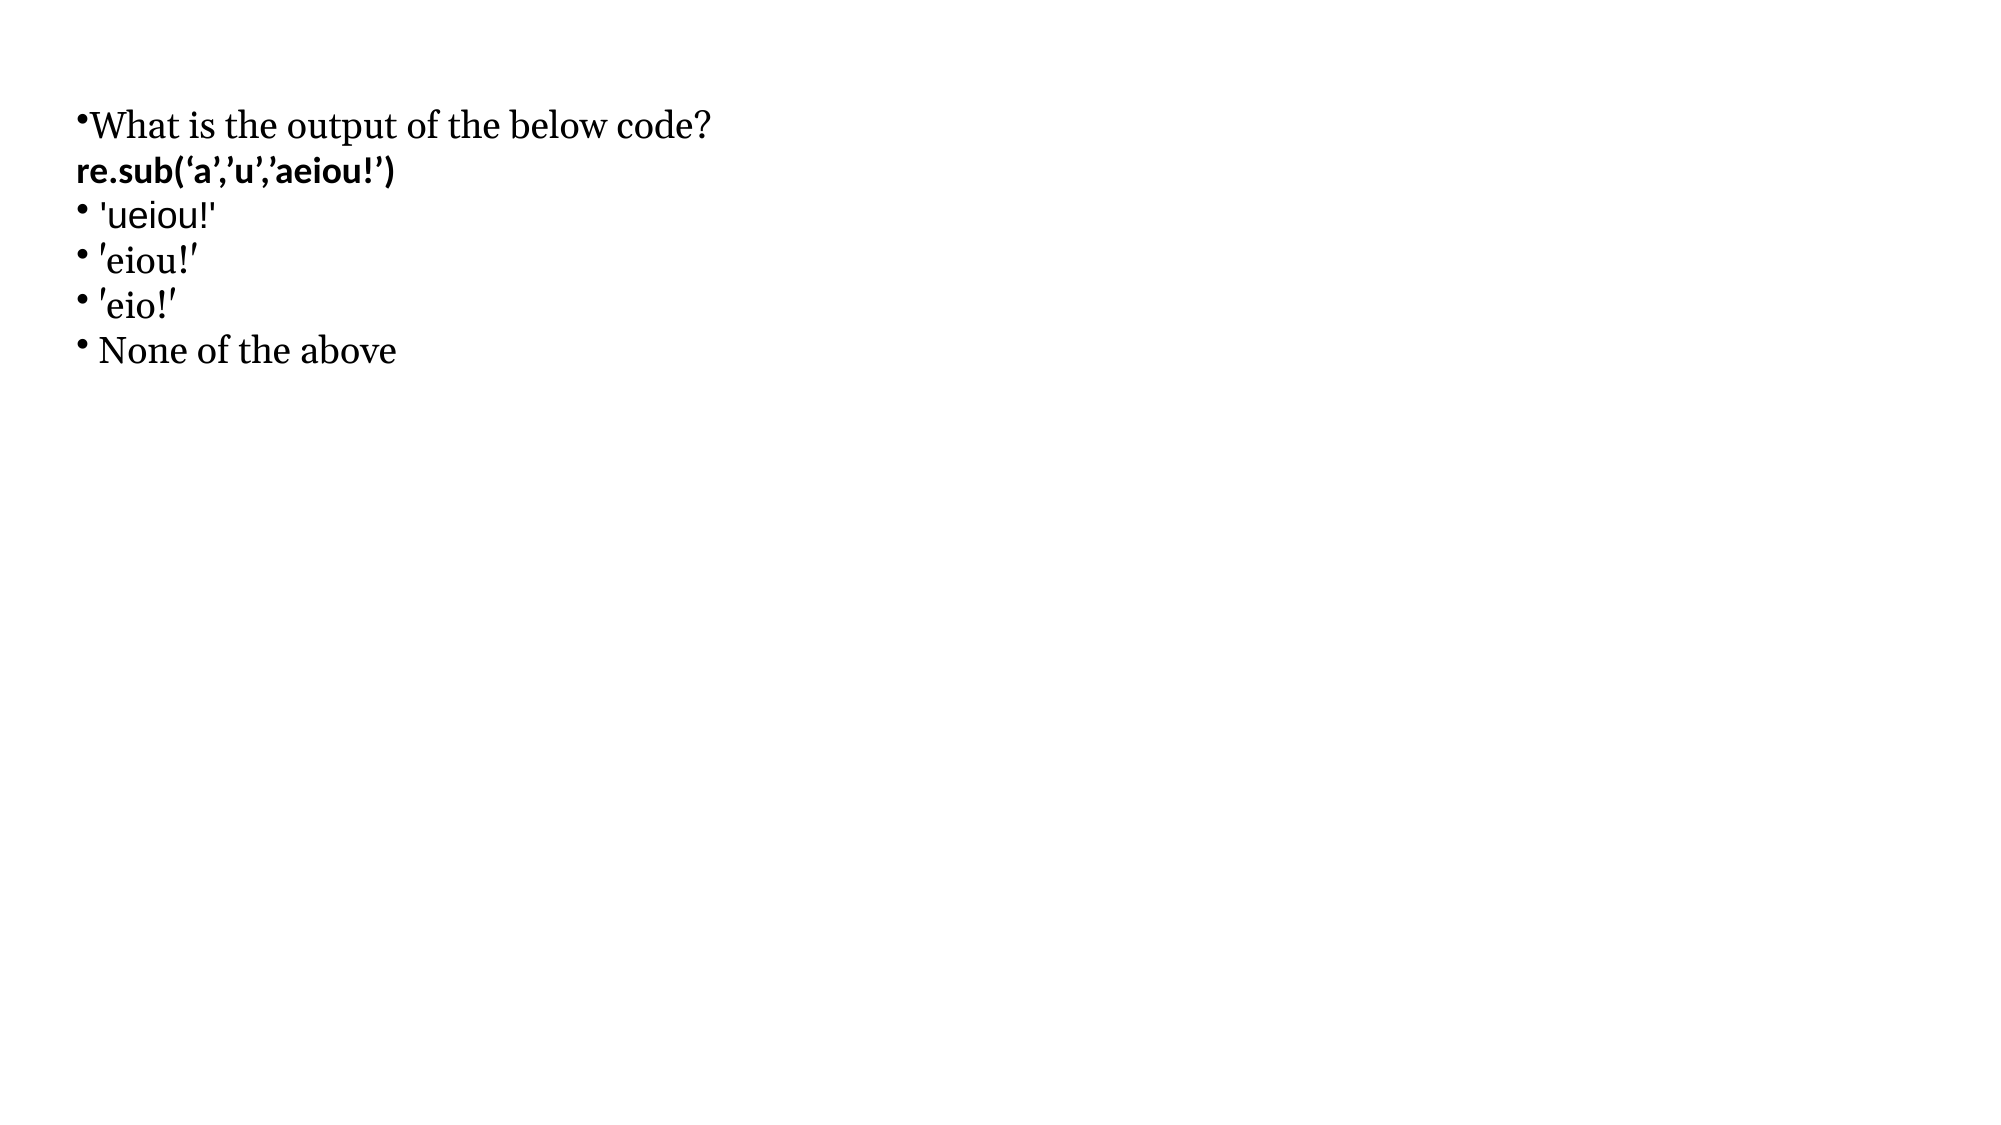

What is the output of the below code?
re.sub(‘a’,’u’,’aeiou!’)
 'ueiou!'
 'eiou!'
 'eio!'
 None of the above